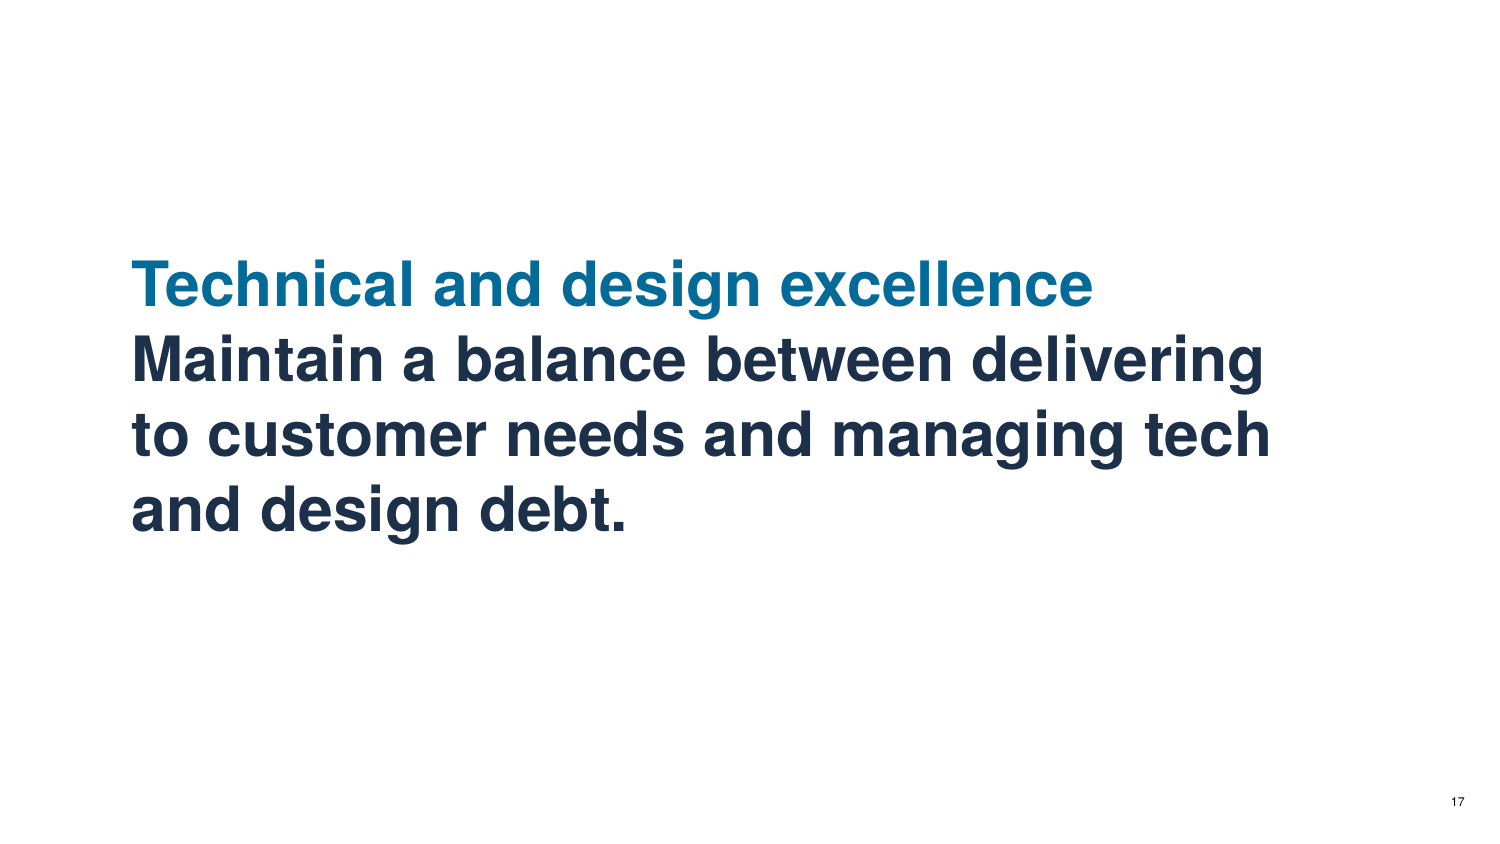

# Technical and design excellence
Maintain a balance between delivering to customer needs and managing tech and design debt.
17